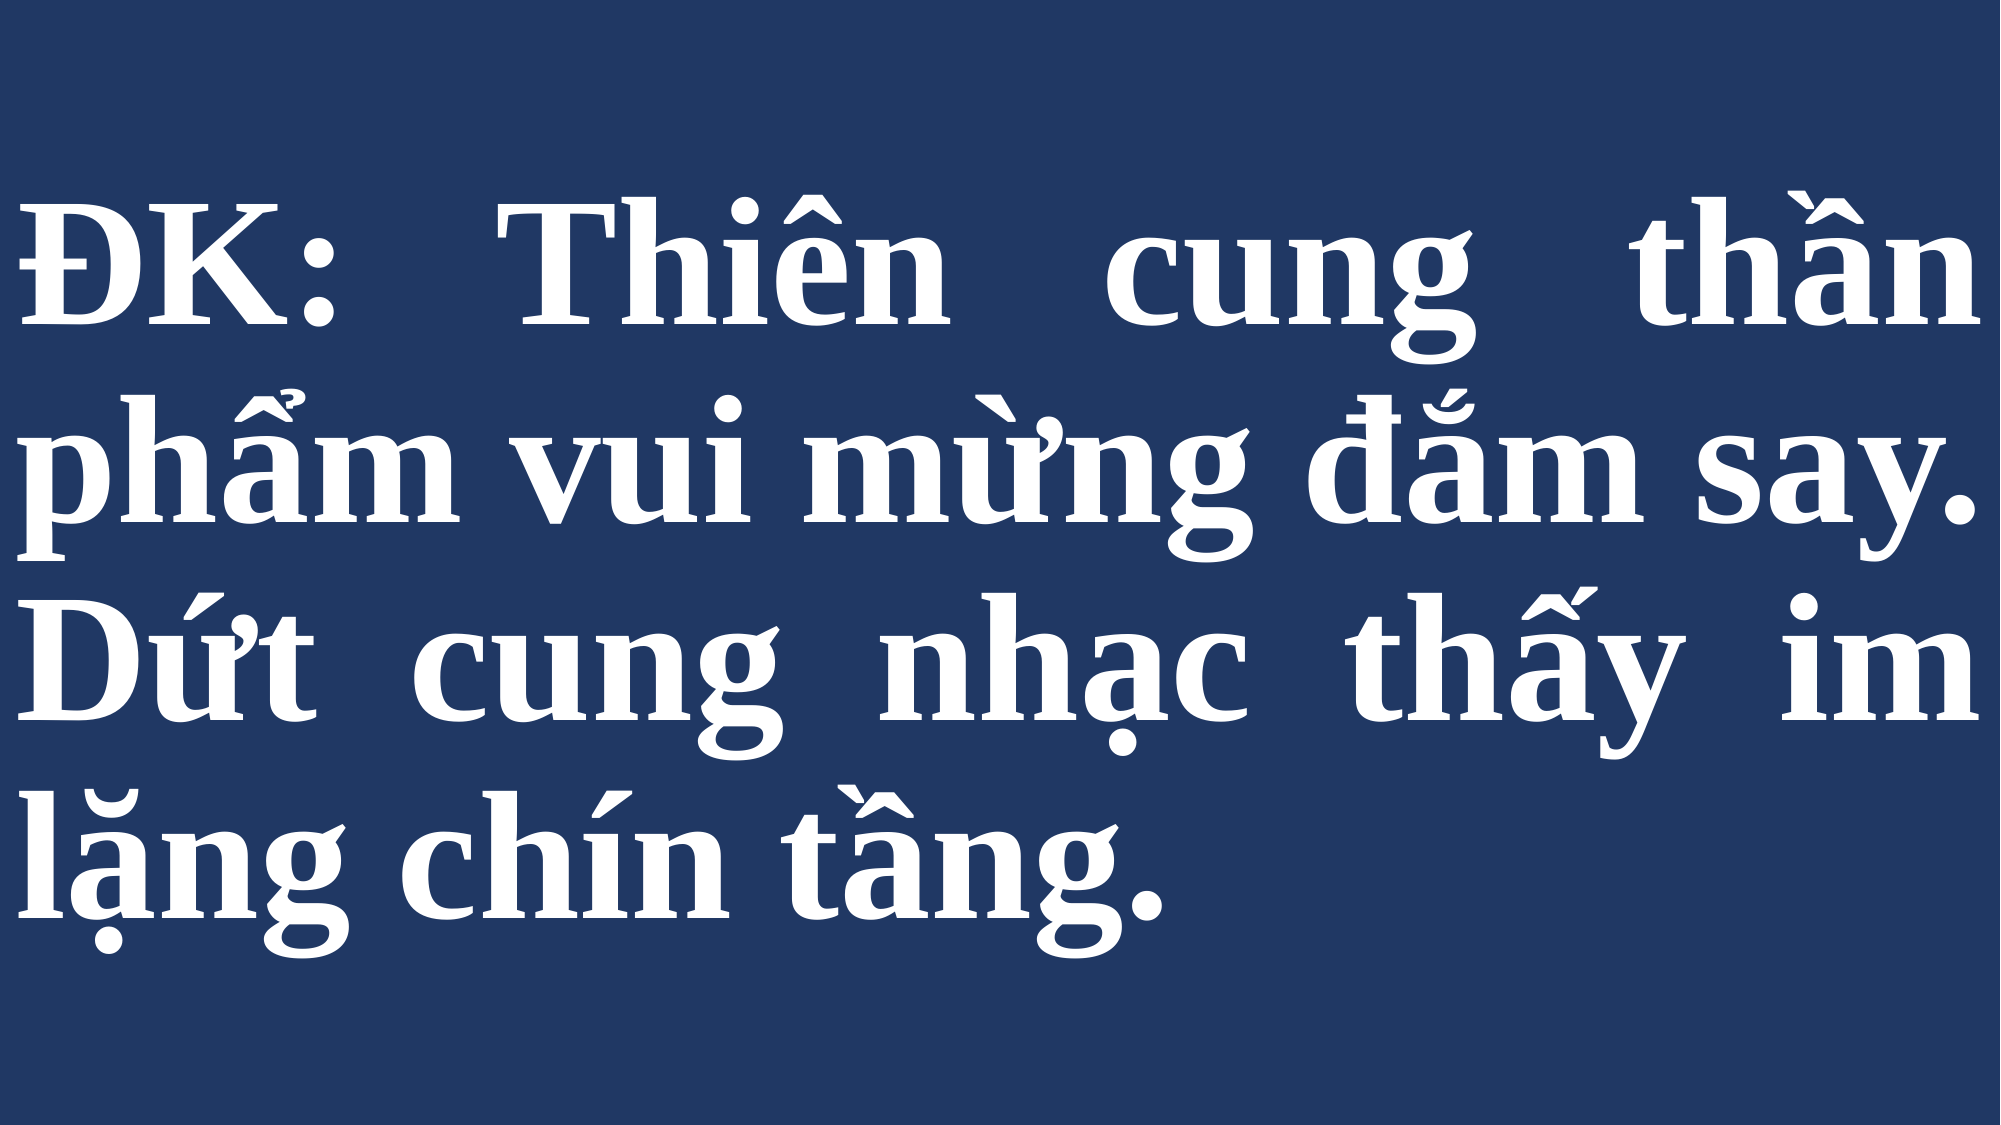

# ĐK: Thiên cung thần phẩm vui mừng đắm say. Dứt cung nhạc thấy im lặng chín tầng.